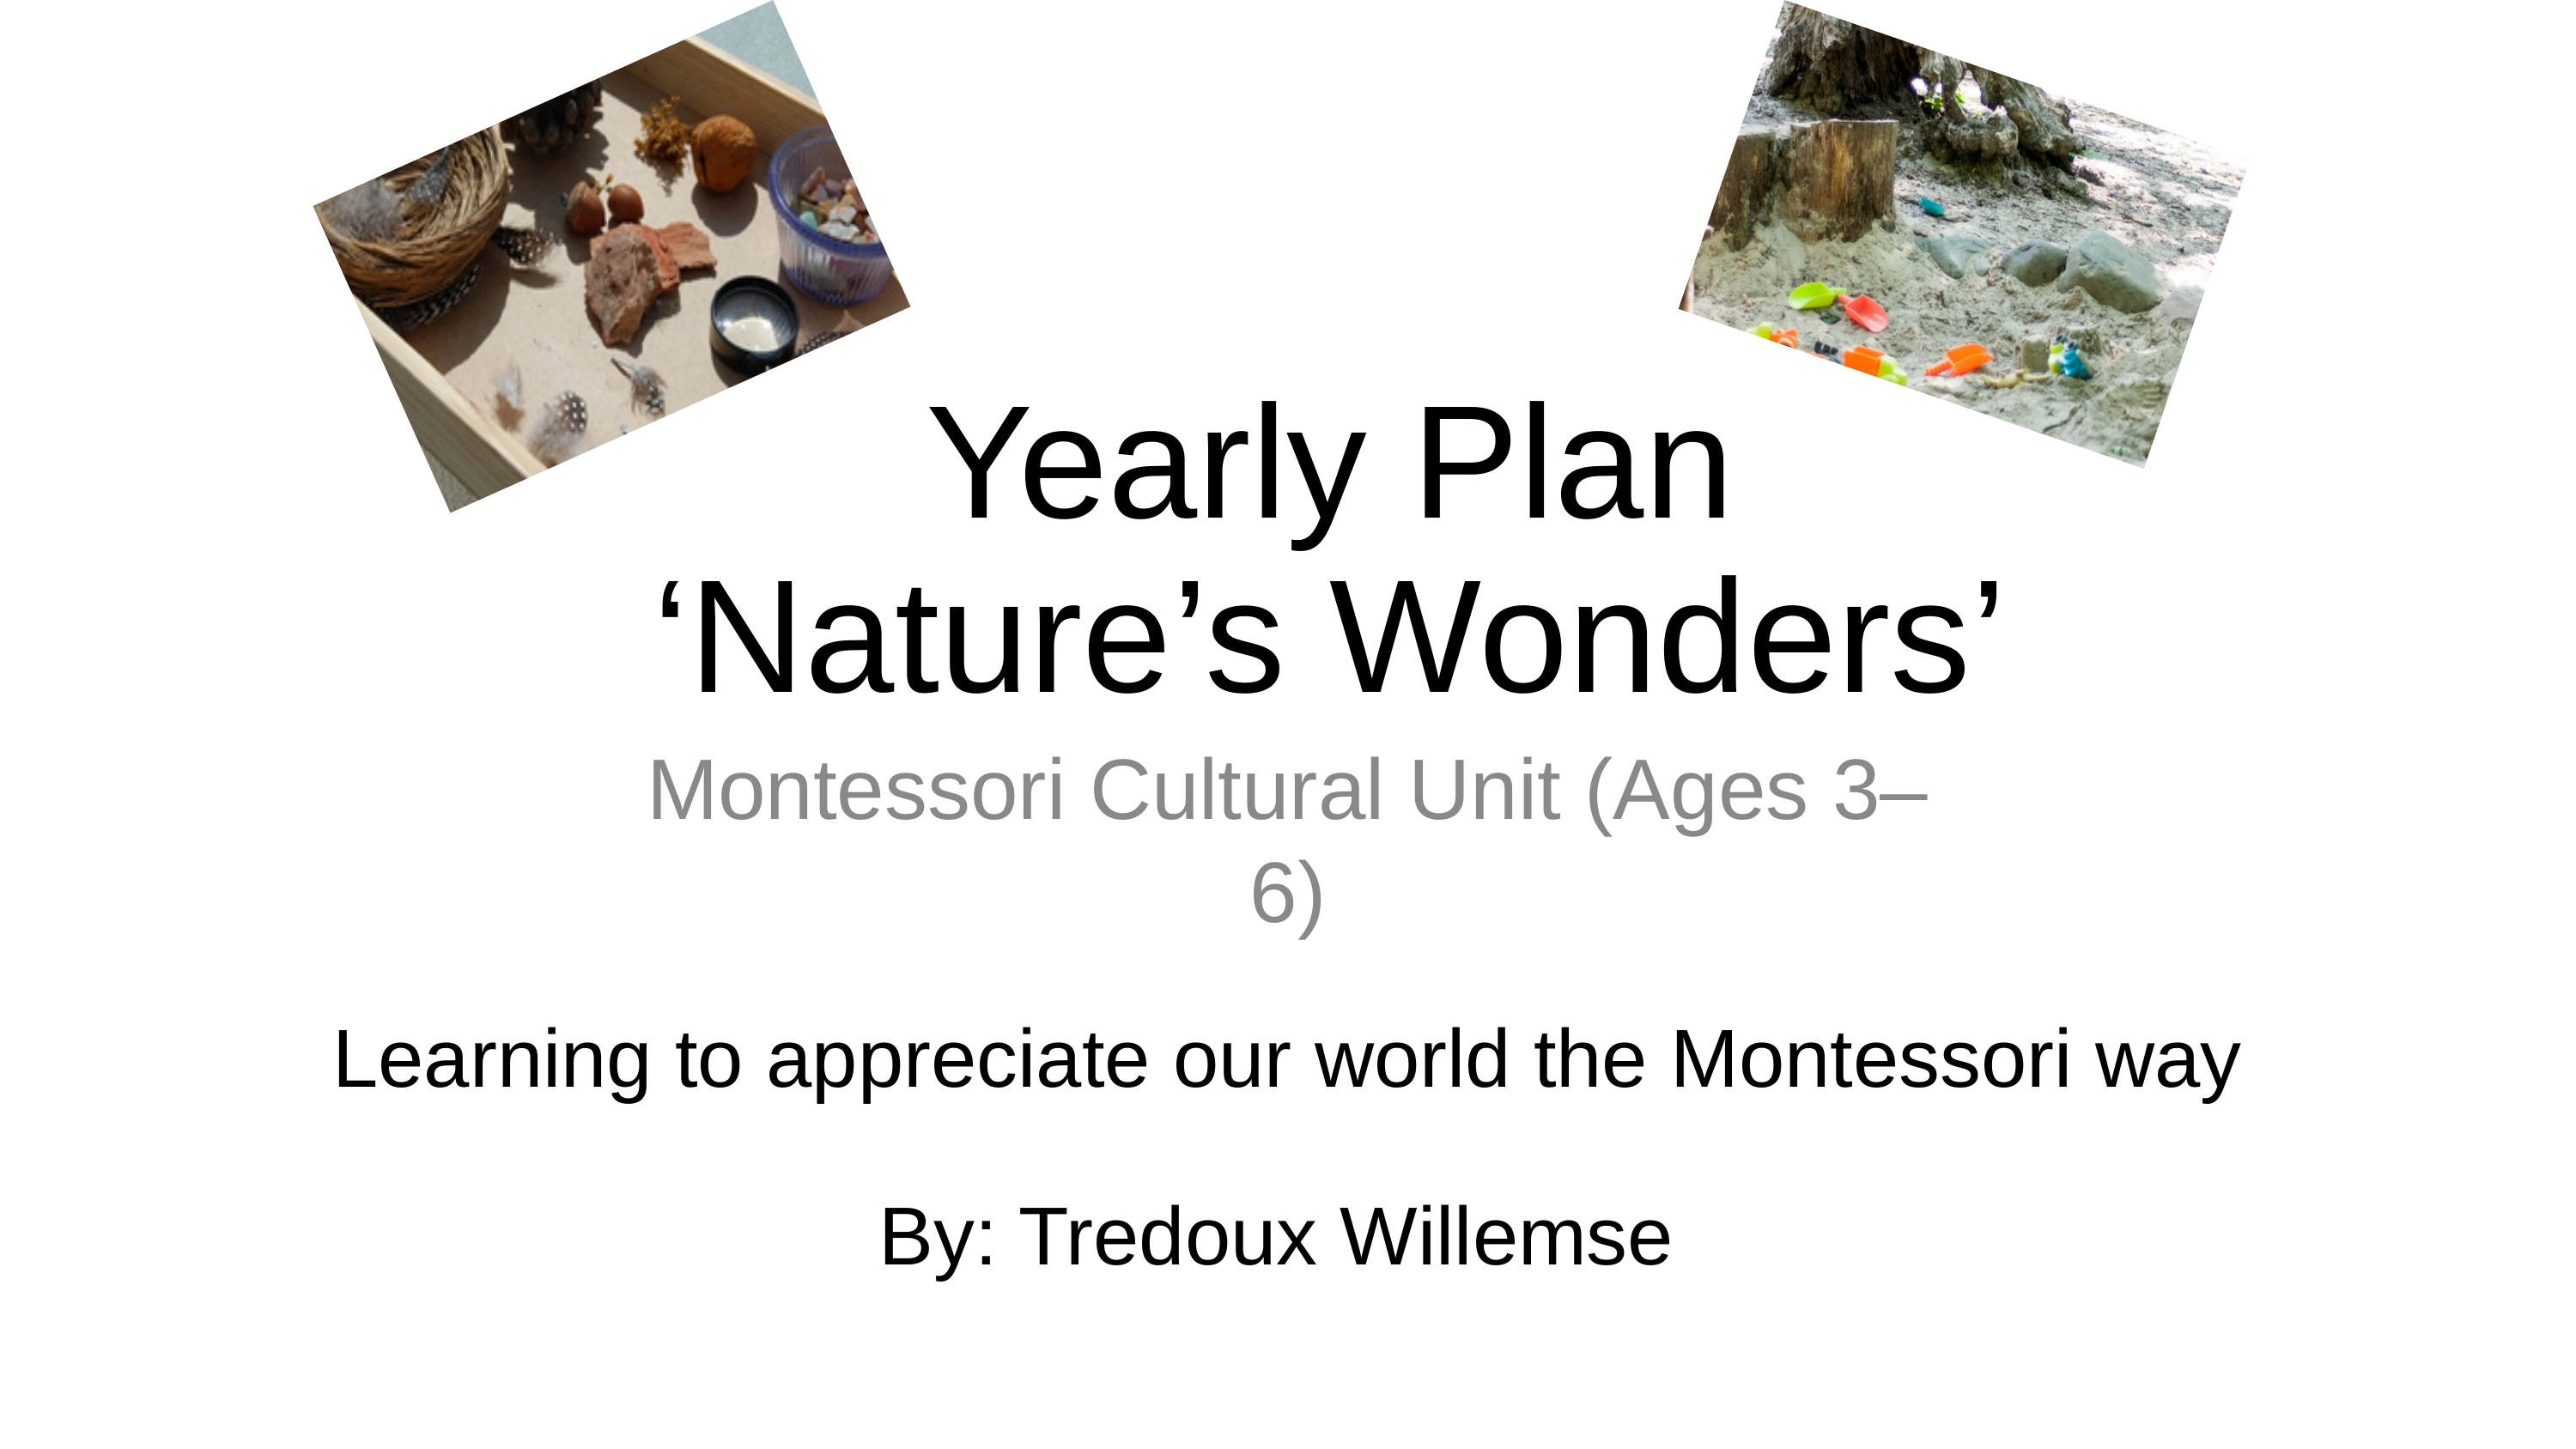

Yearly Plan
‘Nature’s Wonders’

Montessori Cultural Unit (Ages 3–6)

Learning to appreciate our world the Montessori way

By: Tredoux Willemse